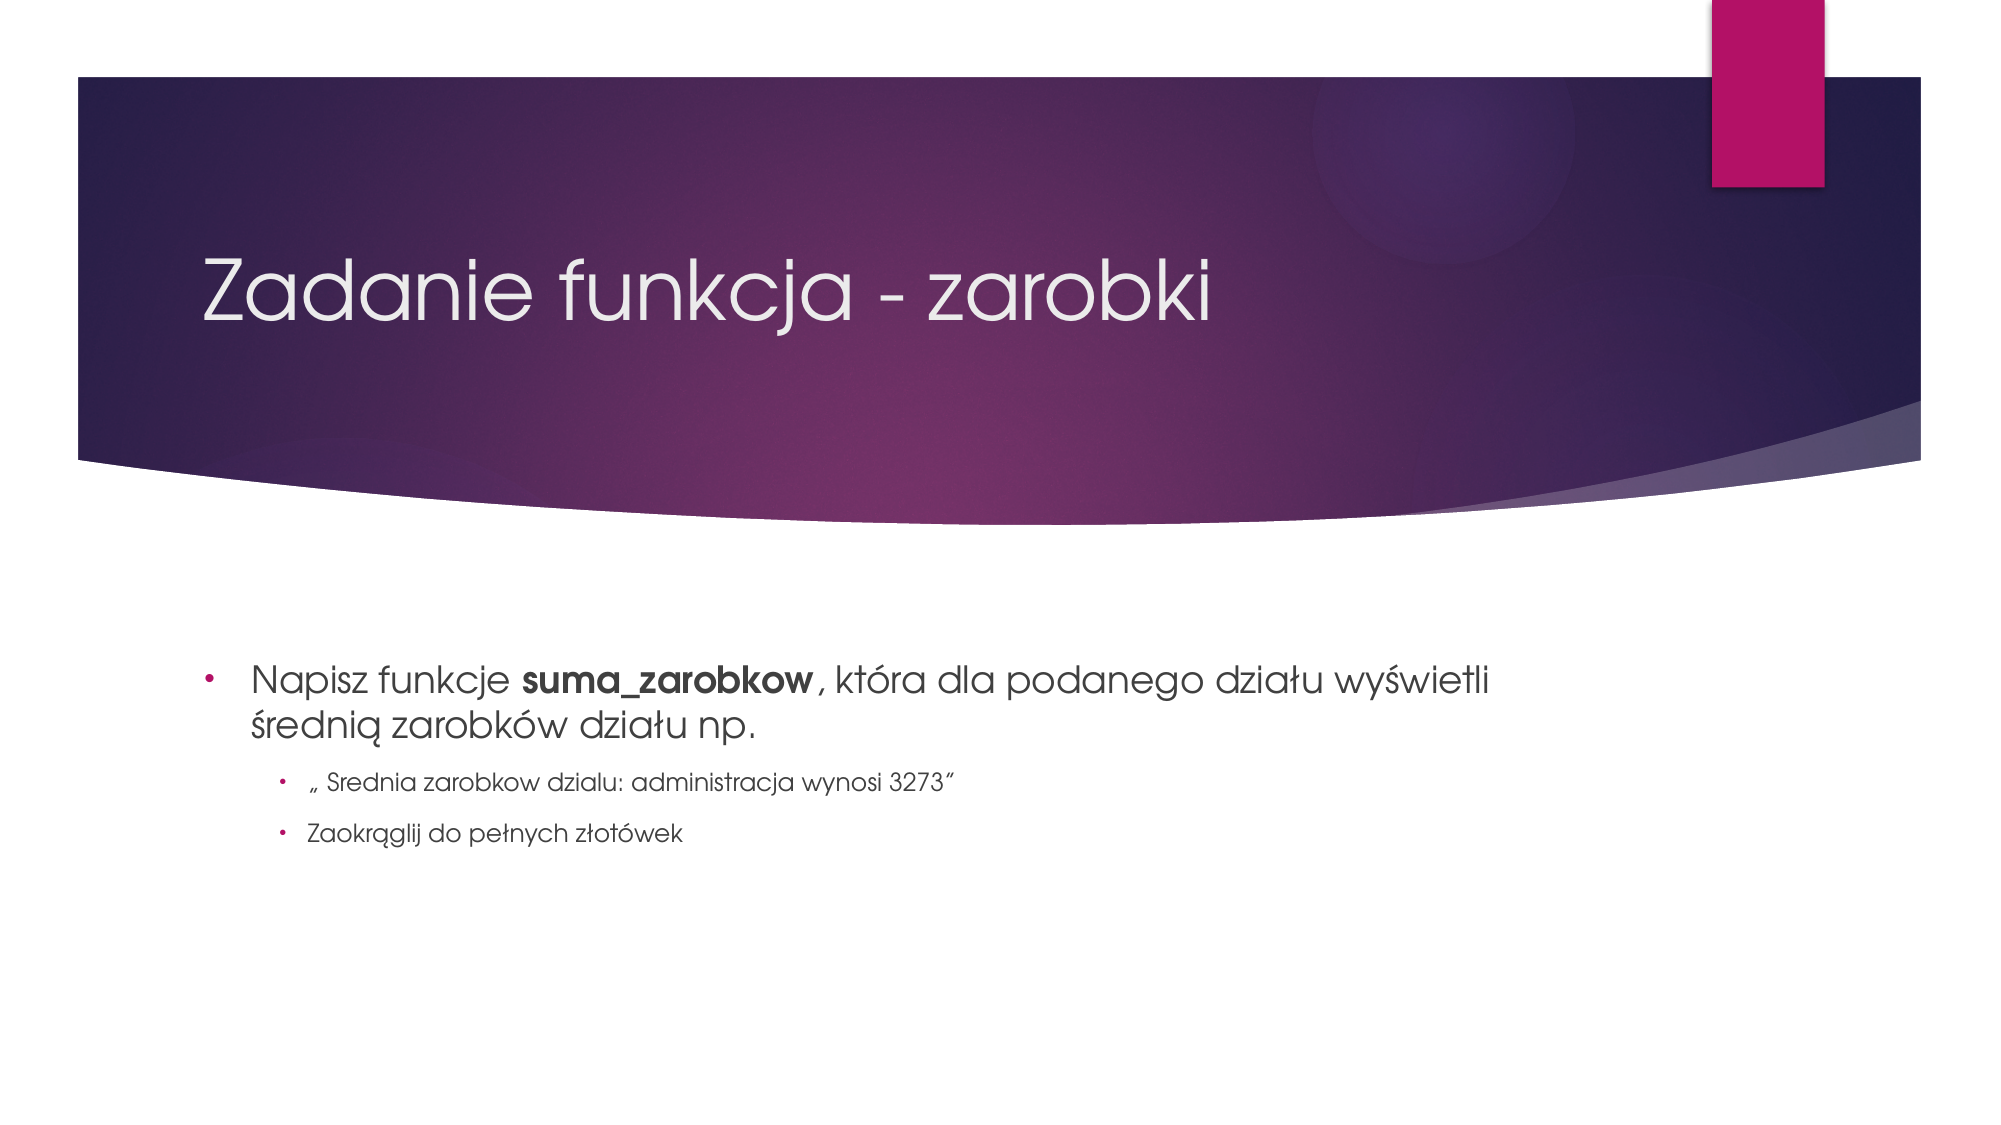

# Zadanie funkcja - zarobki
Napisz funkcje suma_zarobkow, która dla podanego działu wyświetli średnią zarobków działu np.
„ Srednia zarobkow dzialu: administracja wynosi 3273”
Zaokrąglij do pełnych złotówek